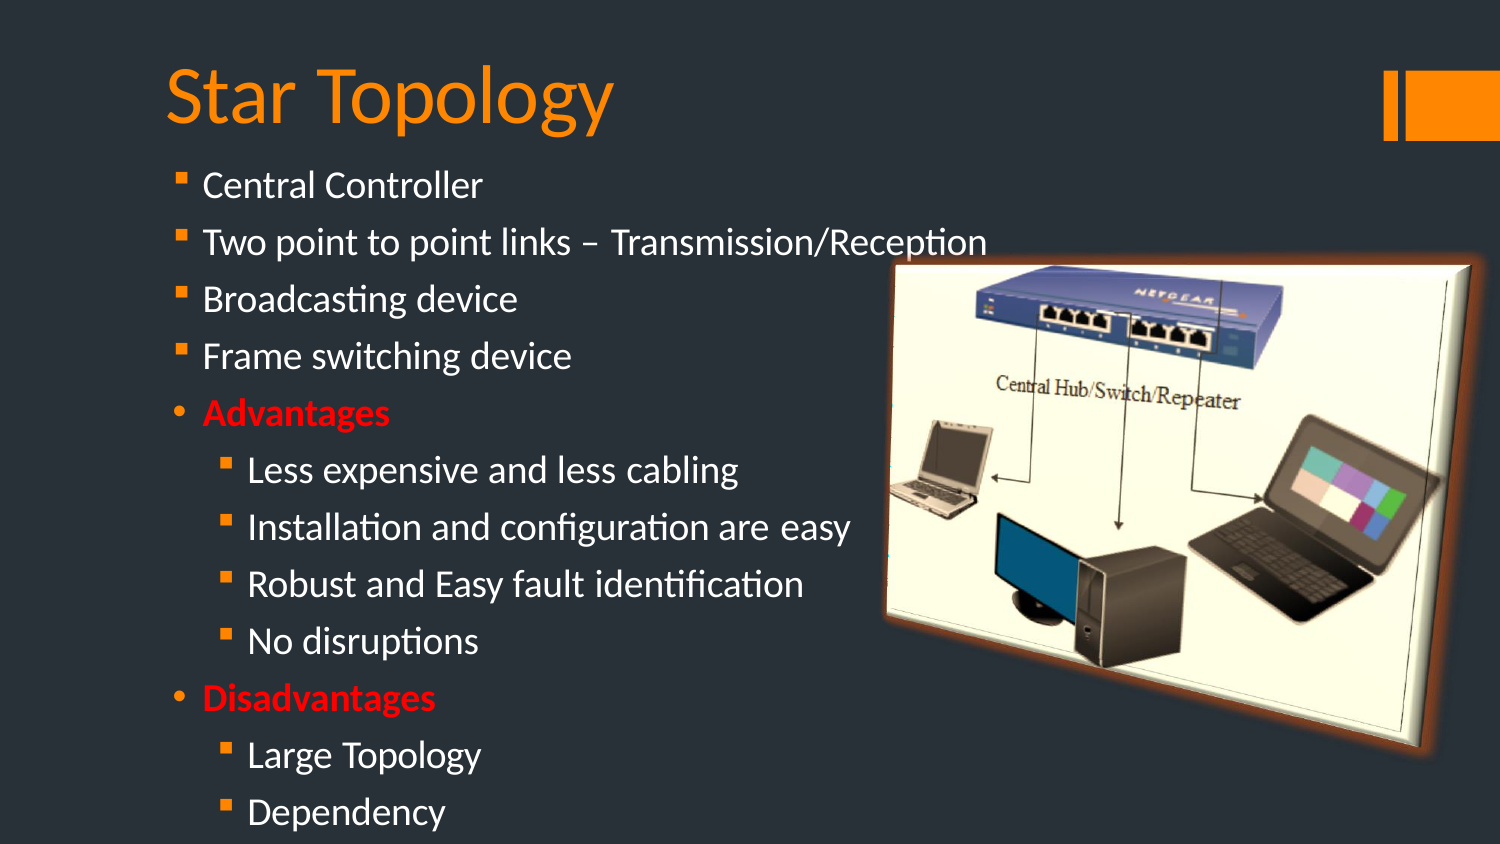

# Star Topology
Central Controller
Two point to point links – Transmission/Reception
Broadcasting device
Frame switching device
Advantages
Less expensive and less cabling
Installation and configuration are easy
Robust and Easy fault identification
No disruptions
Disadvantages
Large Topology
Dependency